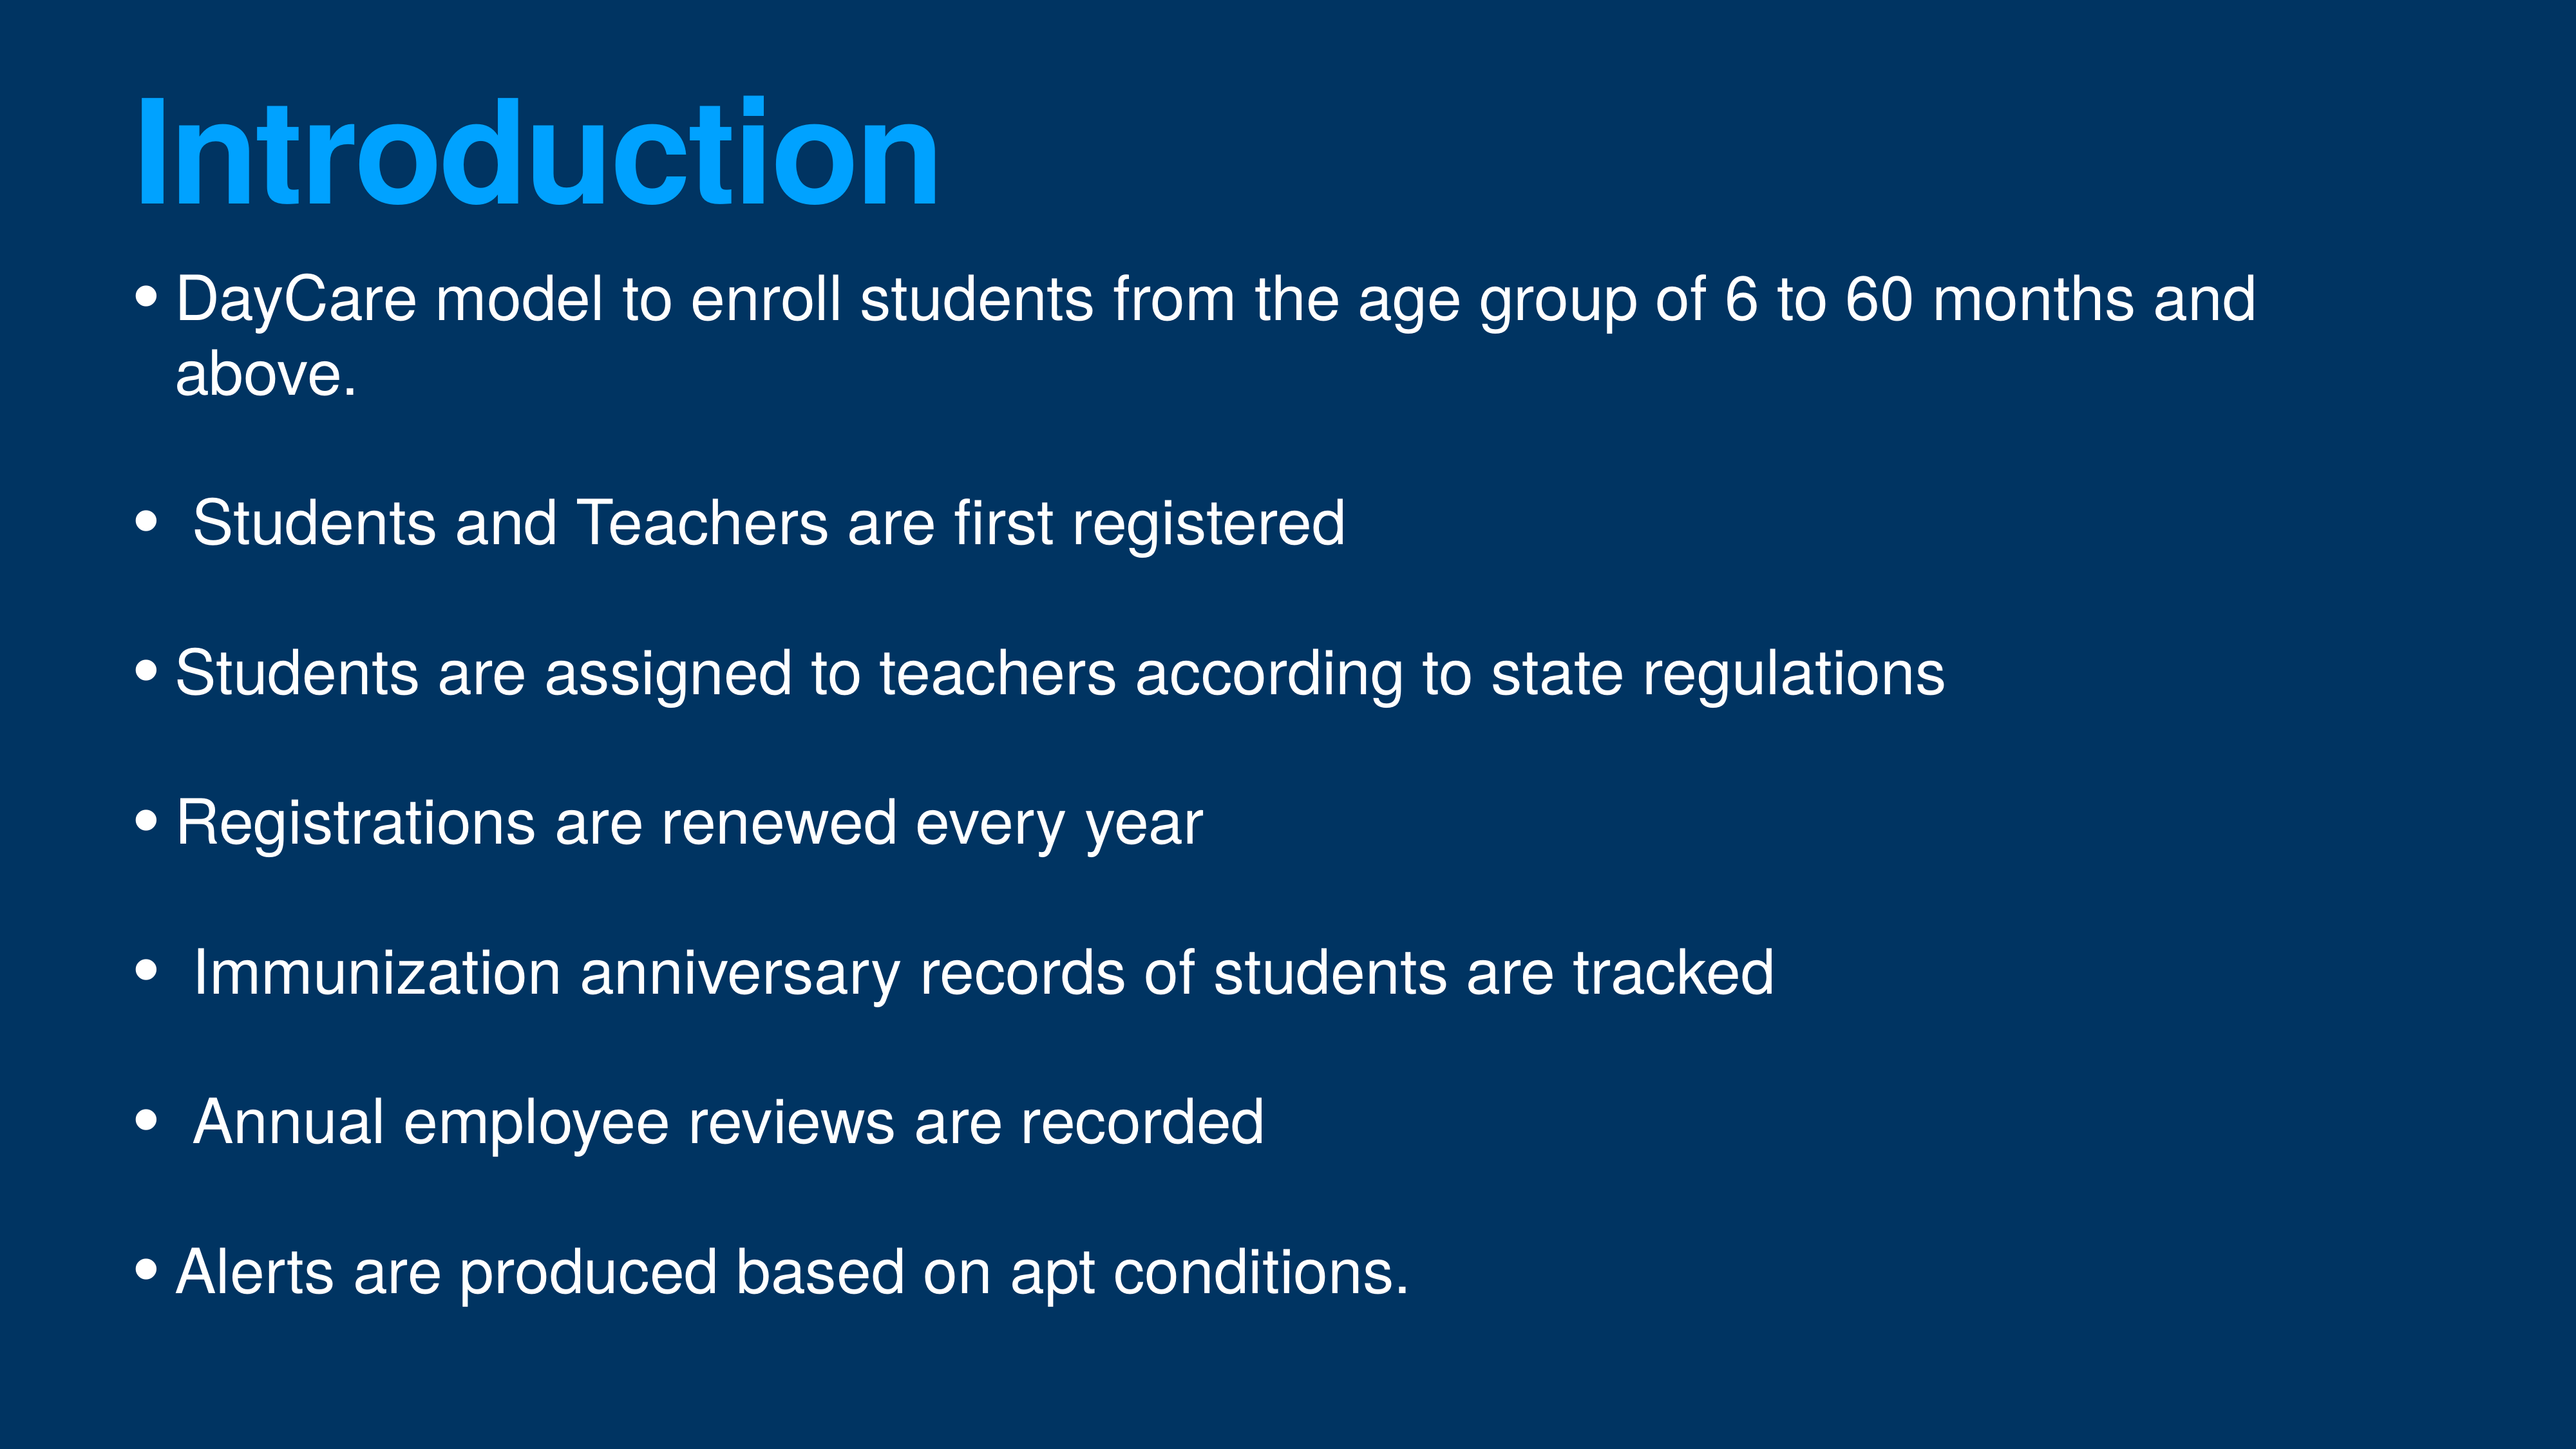

# Introduction
DayCare model to enroll students from the age group of 6 to 60 months and above.
 Students and Teachers are first registered
Students are assigned to teachers according to state regulations
Registrations are renewed every year
 Immunization anniversary records of students are tracked
 Annual employee reviews are recorded
Alerts are produced based on apt conditions.